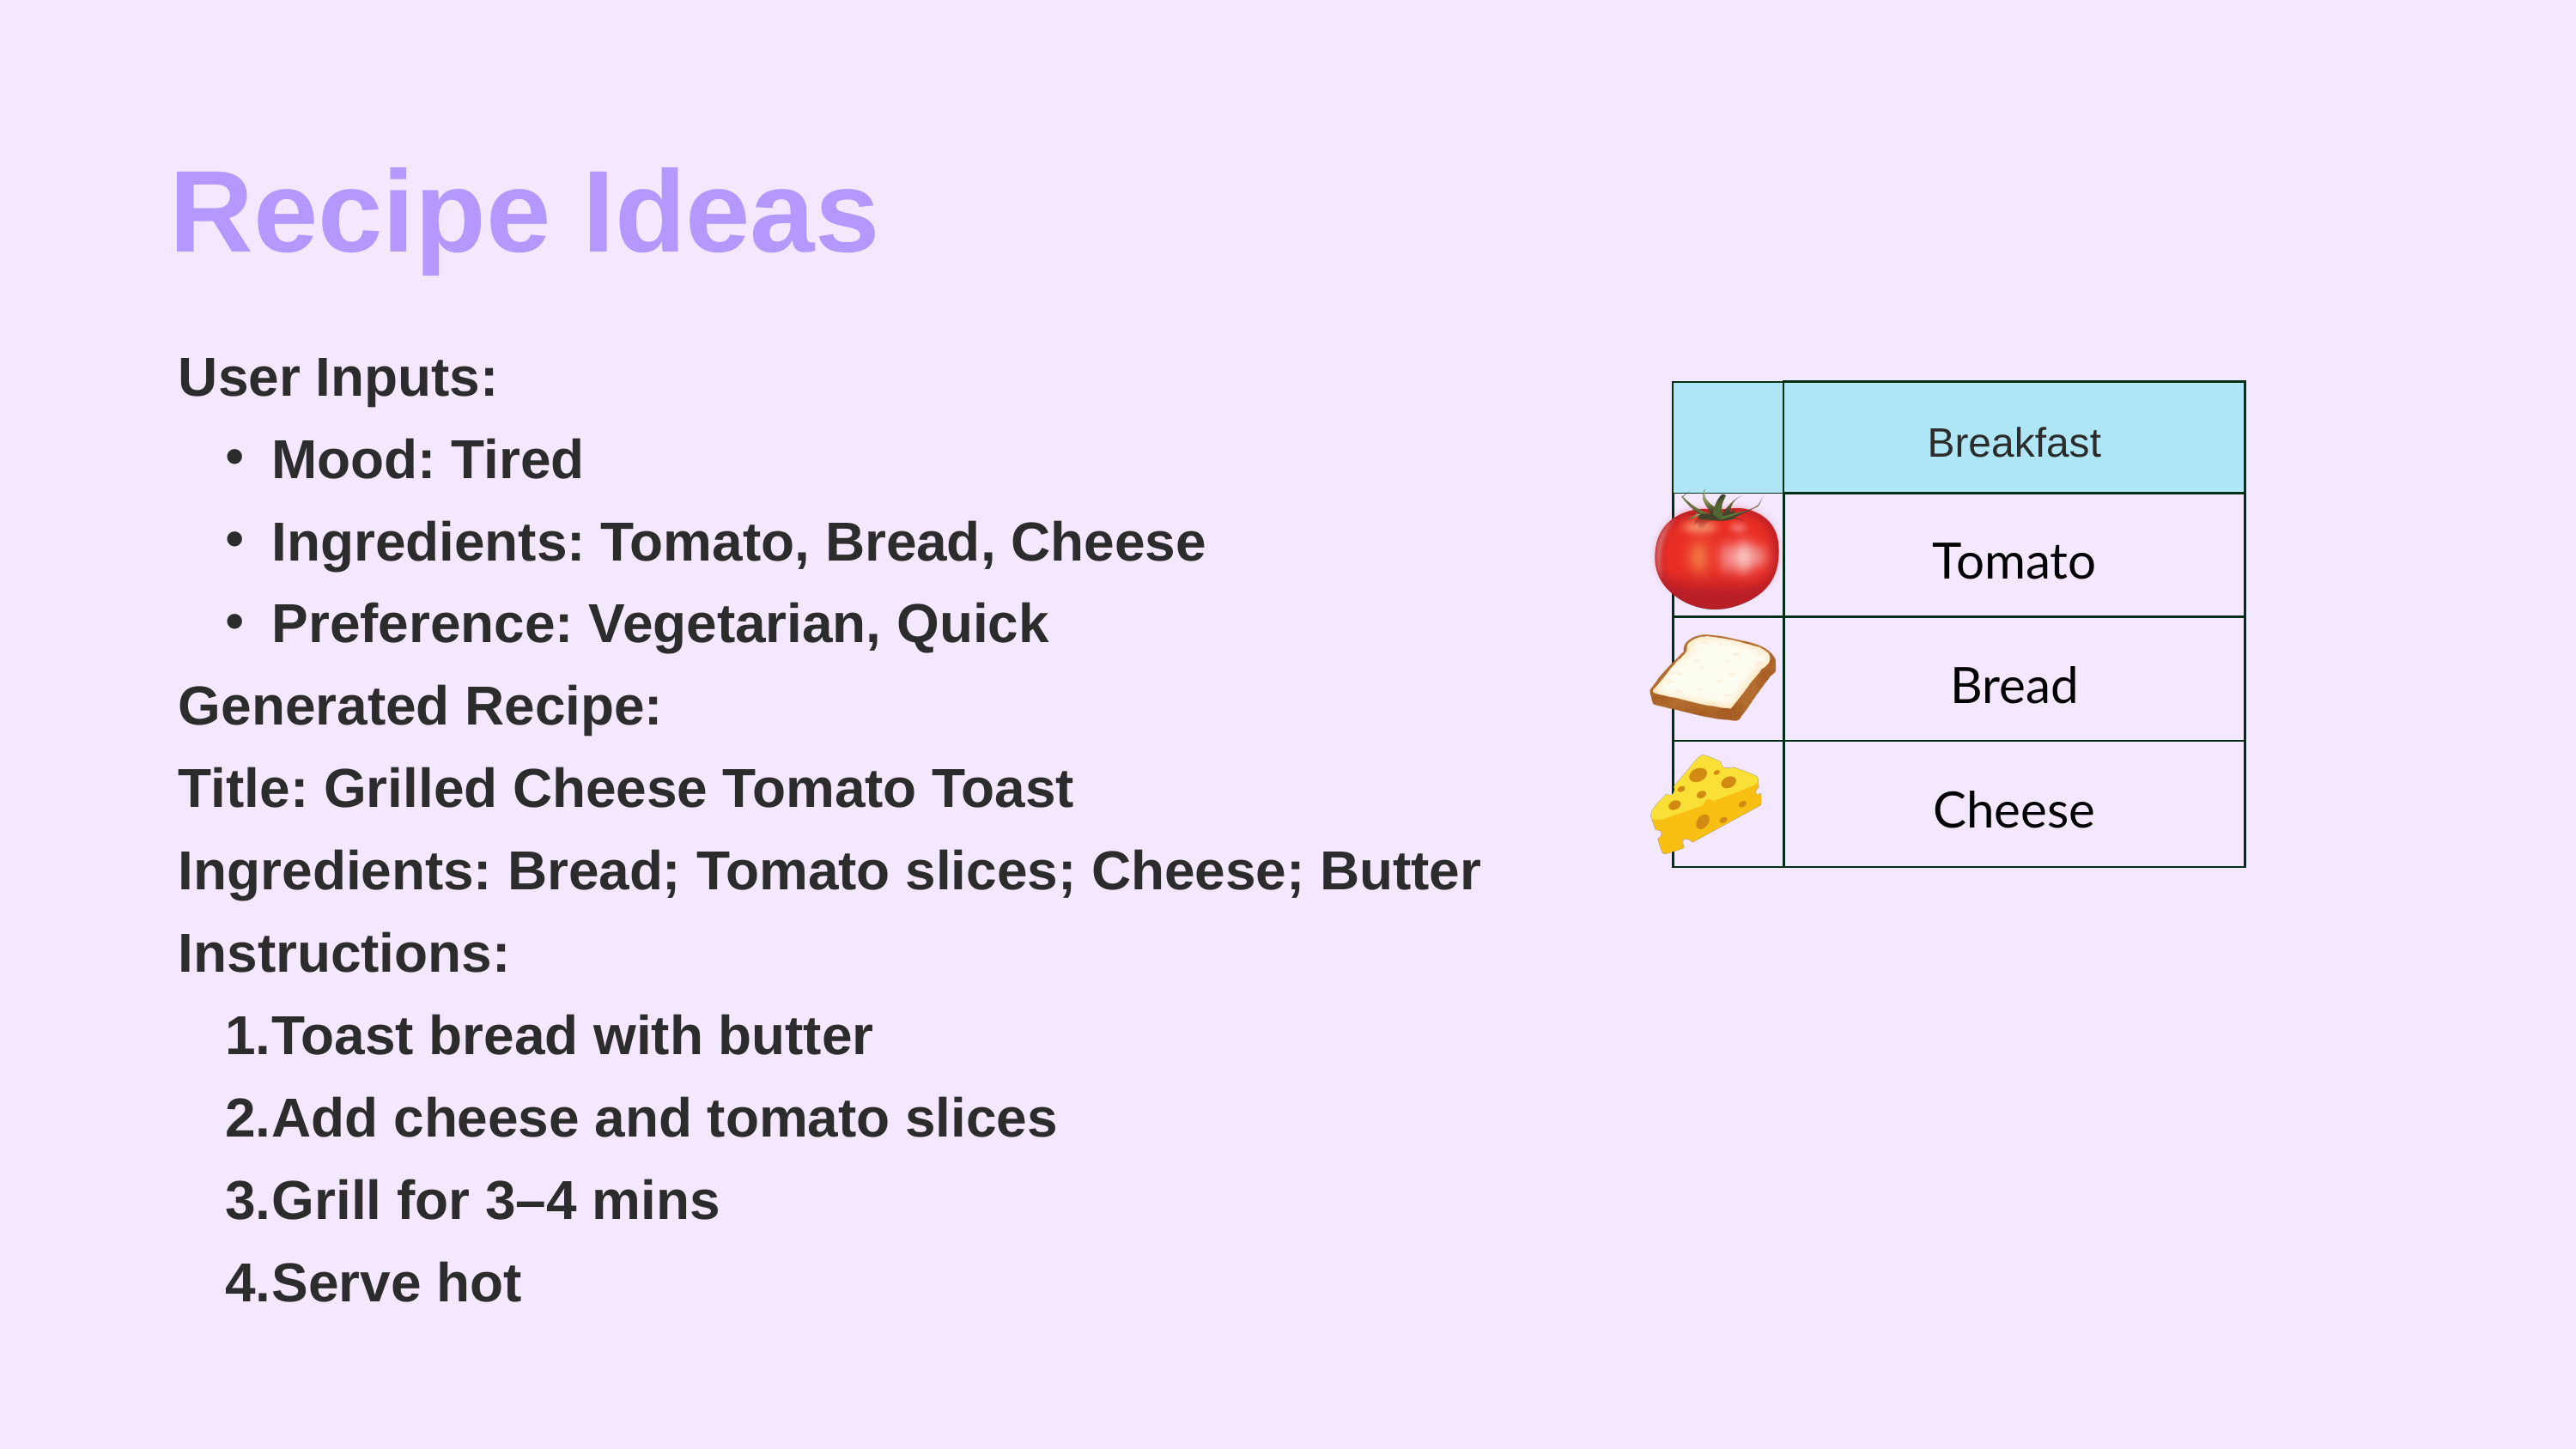

Recipe Ideas
User Inputs:
Mood: Tired
Ingredients: Tomato, Bread, Cheese
Preference: Vegetarian, Quick
Generated Recipe:
Title: Grilled Cheese Tomato Toast
Ingredients: Bread; Tomato slices; Cheese; Butter
Instructions:
Toast bread with butter
Add cheese and tomato slices
Grill for 3–4 mins
Serve hot

|  | Breakfast |
| --- | --- |
|  | Tomato |
|  | Bread |
|  | Cheese |